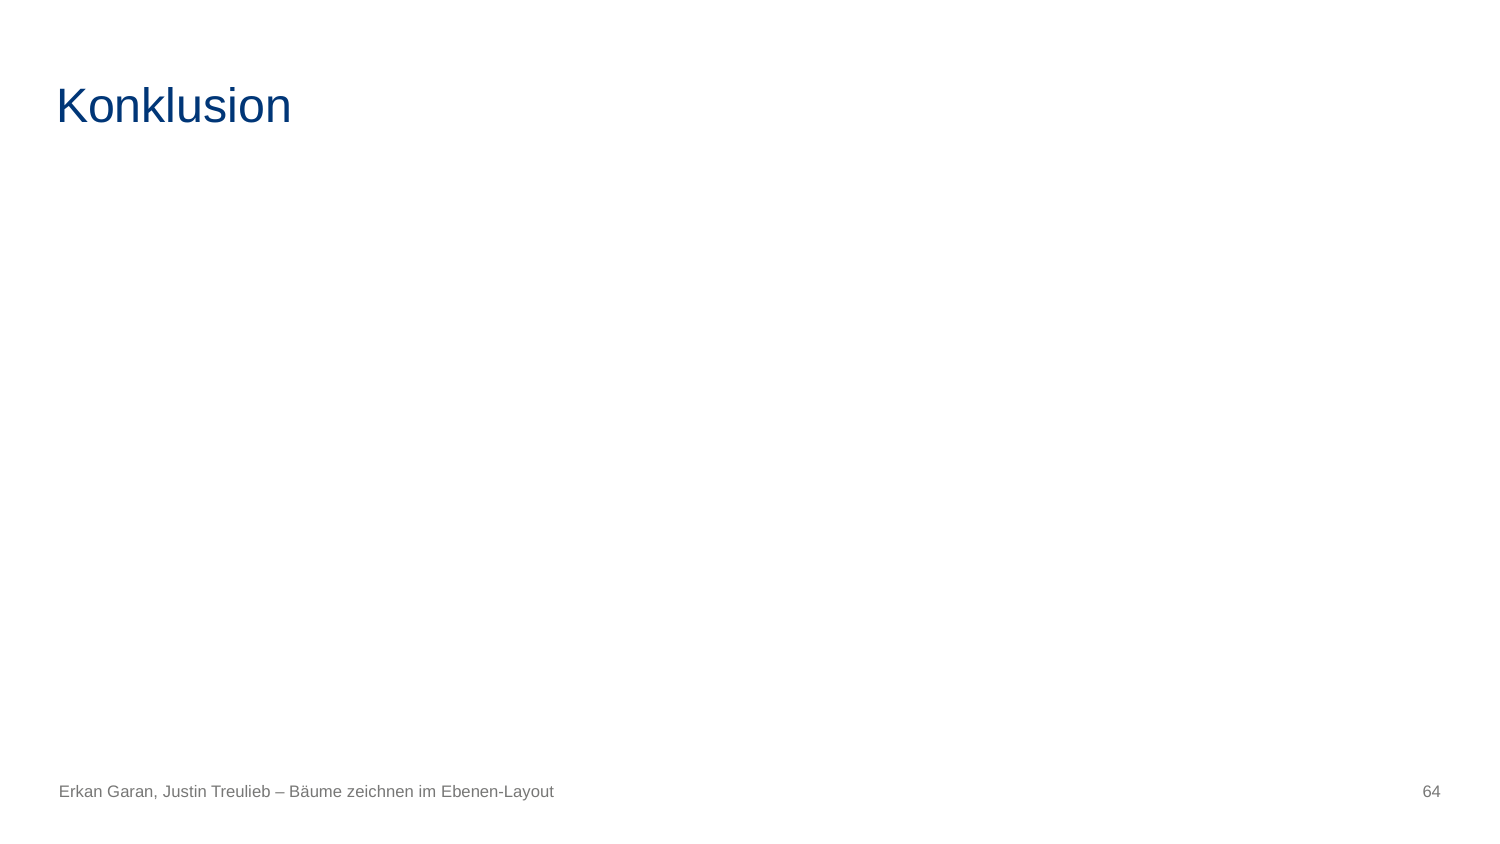

# Konklusion

Erkan Garan, Justin Treulieb – Bäume zeichnen im Ebenen-Layout